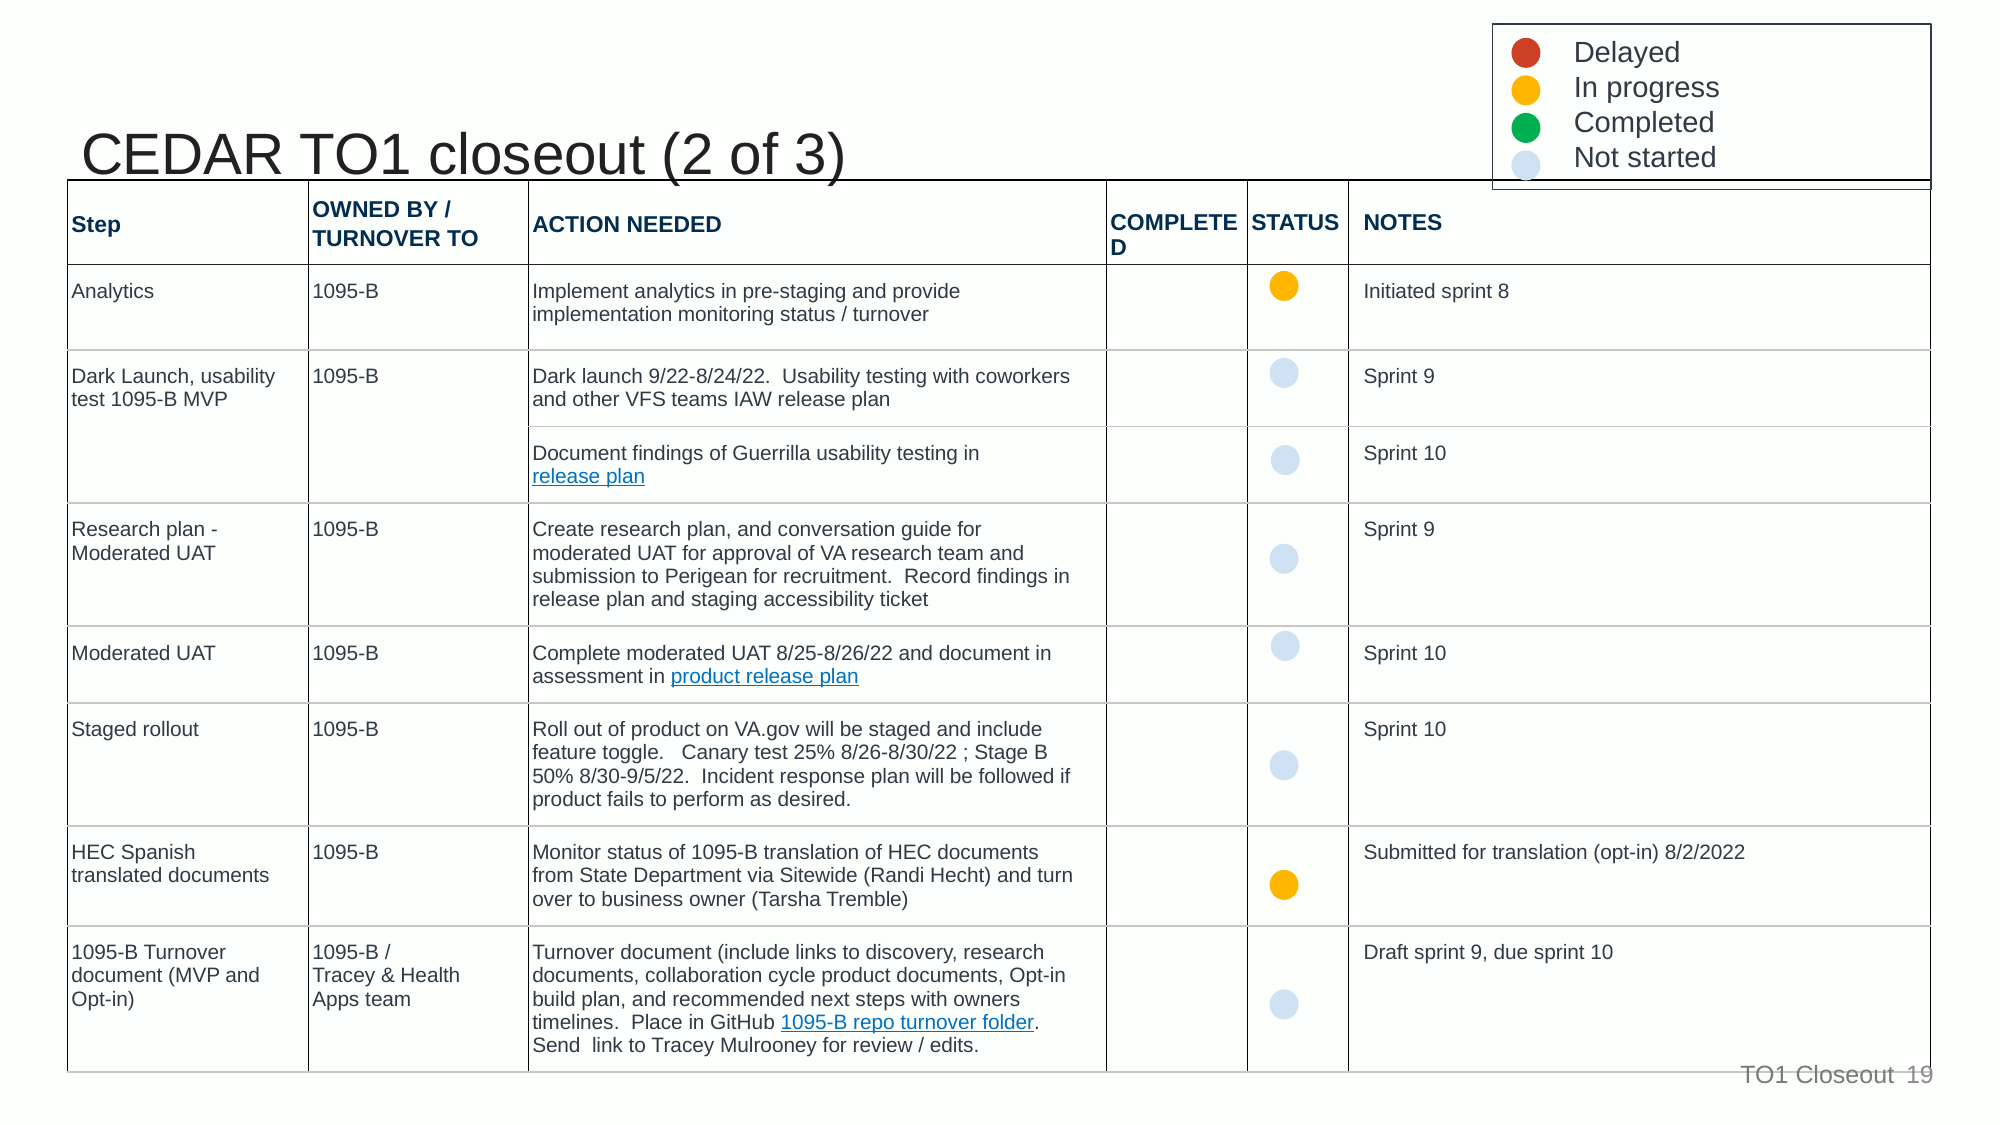

Delayed
In progress
Completed
Not started

# CEDAR TO1 closeout (2 of 3)

| Step | OWNED BY / TURNOVER TO | ACTION NEEDED | COMPLETED | STATUS | NOTES |
| --- | --- | --- | --- | --- | --- |
| Analytics | 1095-B | Implement analytics in pre-staging and provide implementation monitoring status / turnover |  |  | Initiated sprint 8 |
| Dark Launch, usability test 1095-B MVP | 1095-B | Dark launch 9/22-8/24/22. Usability testing with coworkers and other VFS teams IAW release plan |  |  | Sprint 9 |
|  |  | Document findings of Guerrilla usability testing in release plan |  |  | Sprint 10 |
| Research plan - Moderated UAT | 1095-B | Create research plan, and conversation guide for moderated UAT for approval of VA research team and submission to Perigean for recruitment. Record findings in release plan and staging accessibility ticket |  |  | Sprint 9 |
| Moderated UAT | 1095-B | Complete moderated UAT 8/25-8/26/22 and document in assessment in product release plan |  |  | Sprint 10 |
| Staged rollout | 1095-B | Roll out of product on VA.gov will be staged and include feature toggle. Canary test 25% 8/26-8/30/22 ; Stage B 50% 8/30-9/5/22. Incident response plan will be followed if product fails to perform as desired. |  |  | Sprint 10 |
| HEC Spanish translated documents | 1095-B | Monitor status of 1095-B translation of HEC documents from State Department via Sitewide (Randi Hecht) and turn over to business owner (Tarsha Tremble) |  |  | Submitted for translation (opt-in) 8/2/2022 |
| 1095-B Turnover document (MVP and Opt-in) | 1095-B / Tracey & Health Apps team | Turnover document (include links to discovery, research documents, collaboration cycle product documents, Opt-in build plan, and recommended next steps with owners timelines. Place in GitHub 1095-B repo turnover folder. Send link to Tracey Mulrooney for review / edits. |  |  | Draft sprint 9, due sprint 10 |

19
TO1 Closeout